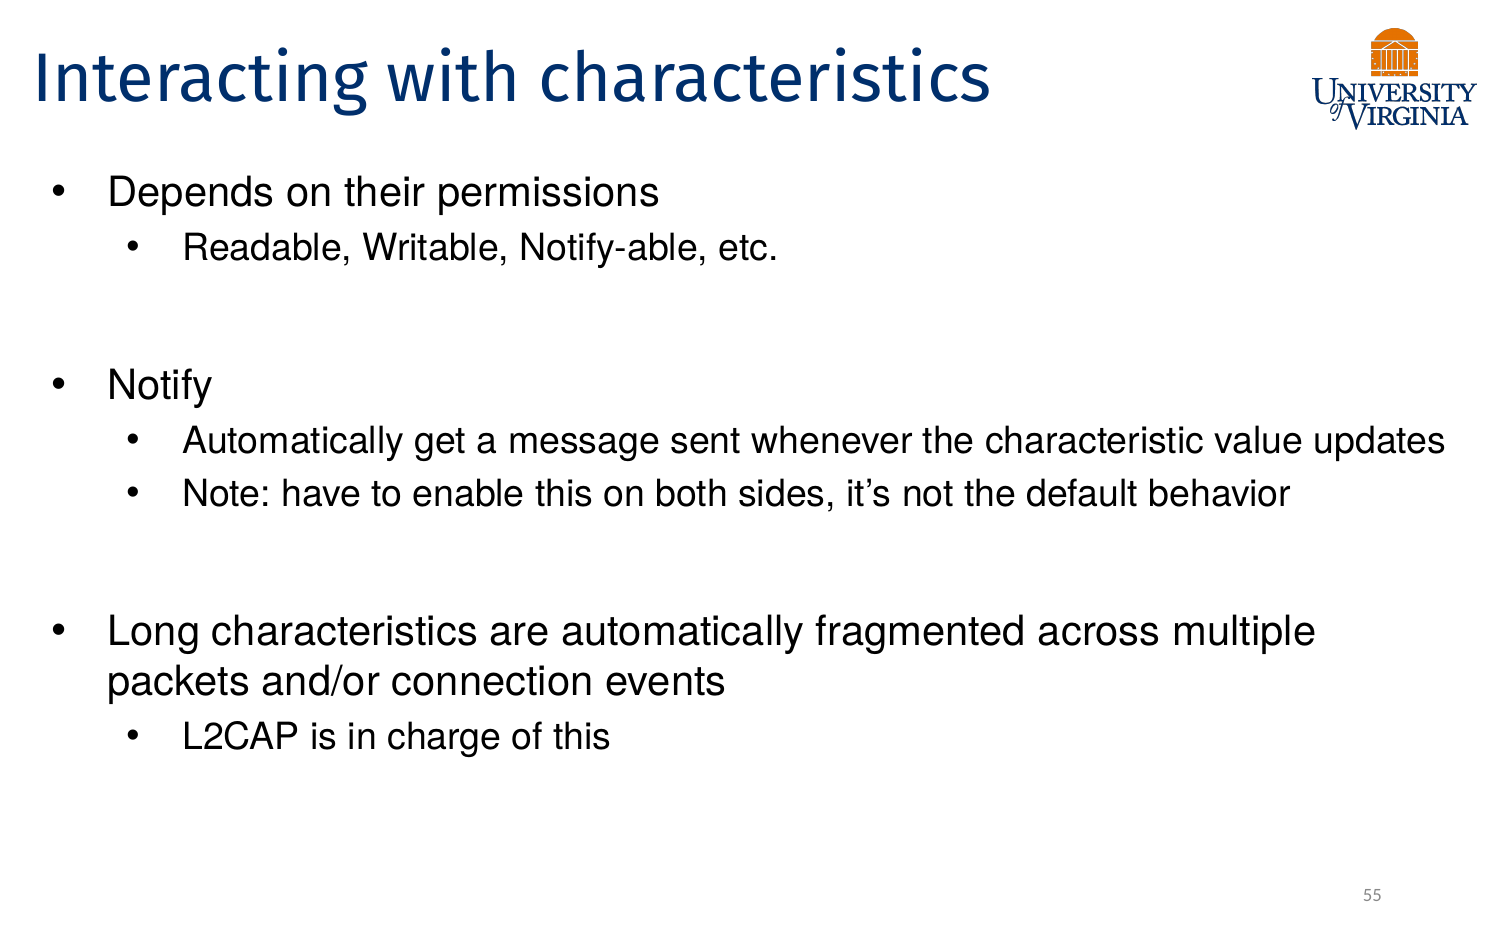

# Interacting with characteristics
Depends on their permissions
Readable, Writable, Notify-able, etc.

Notify
Automatically get a message sent whenever the characteristic value updates
Note: have to enable this on both sides, it’s not the default behavior

Long characteristics are automatically fragmented across multiple packets and/or connection events
L2CAP is in charge of this
55